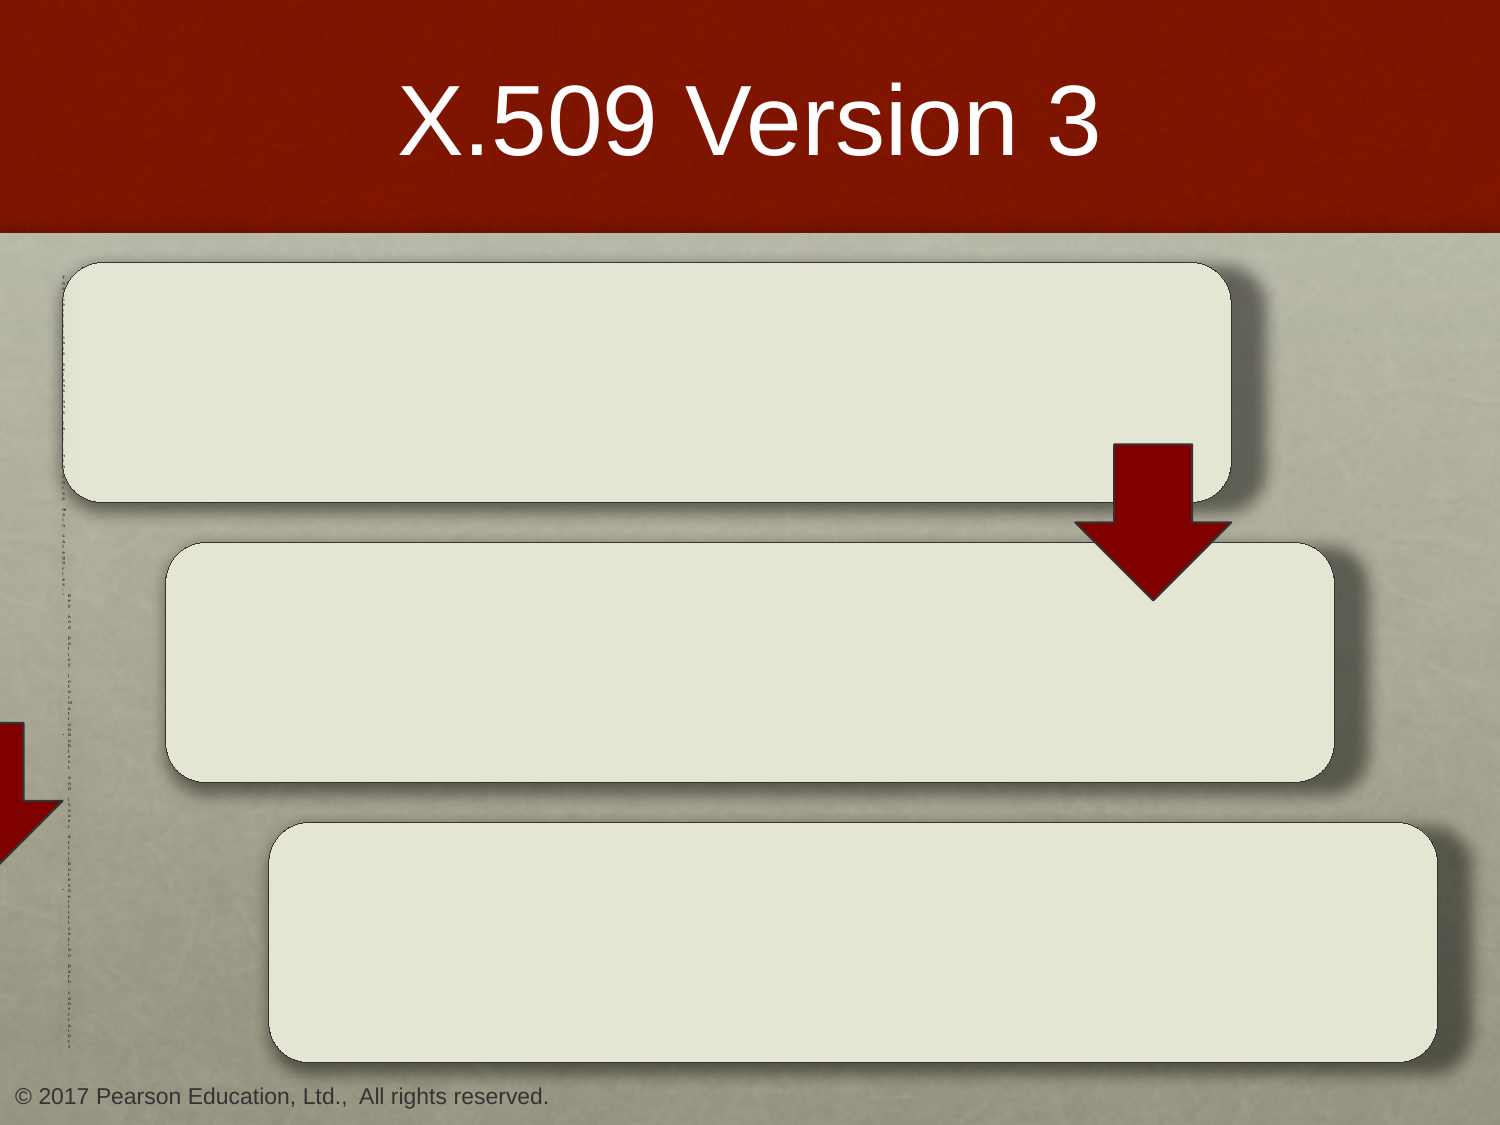

# X.509 Version 3
The certificate extensions fall into three main categories:
Key and policy information
Subject and issuer attributes
Certification path constraints
© 2017 Pearson Education, Ltd.,  All rights reserved.